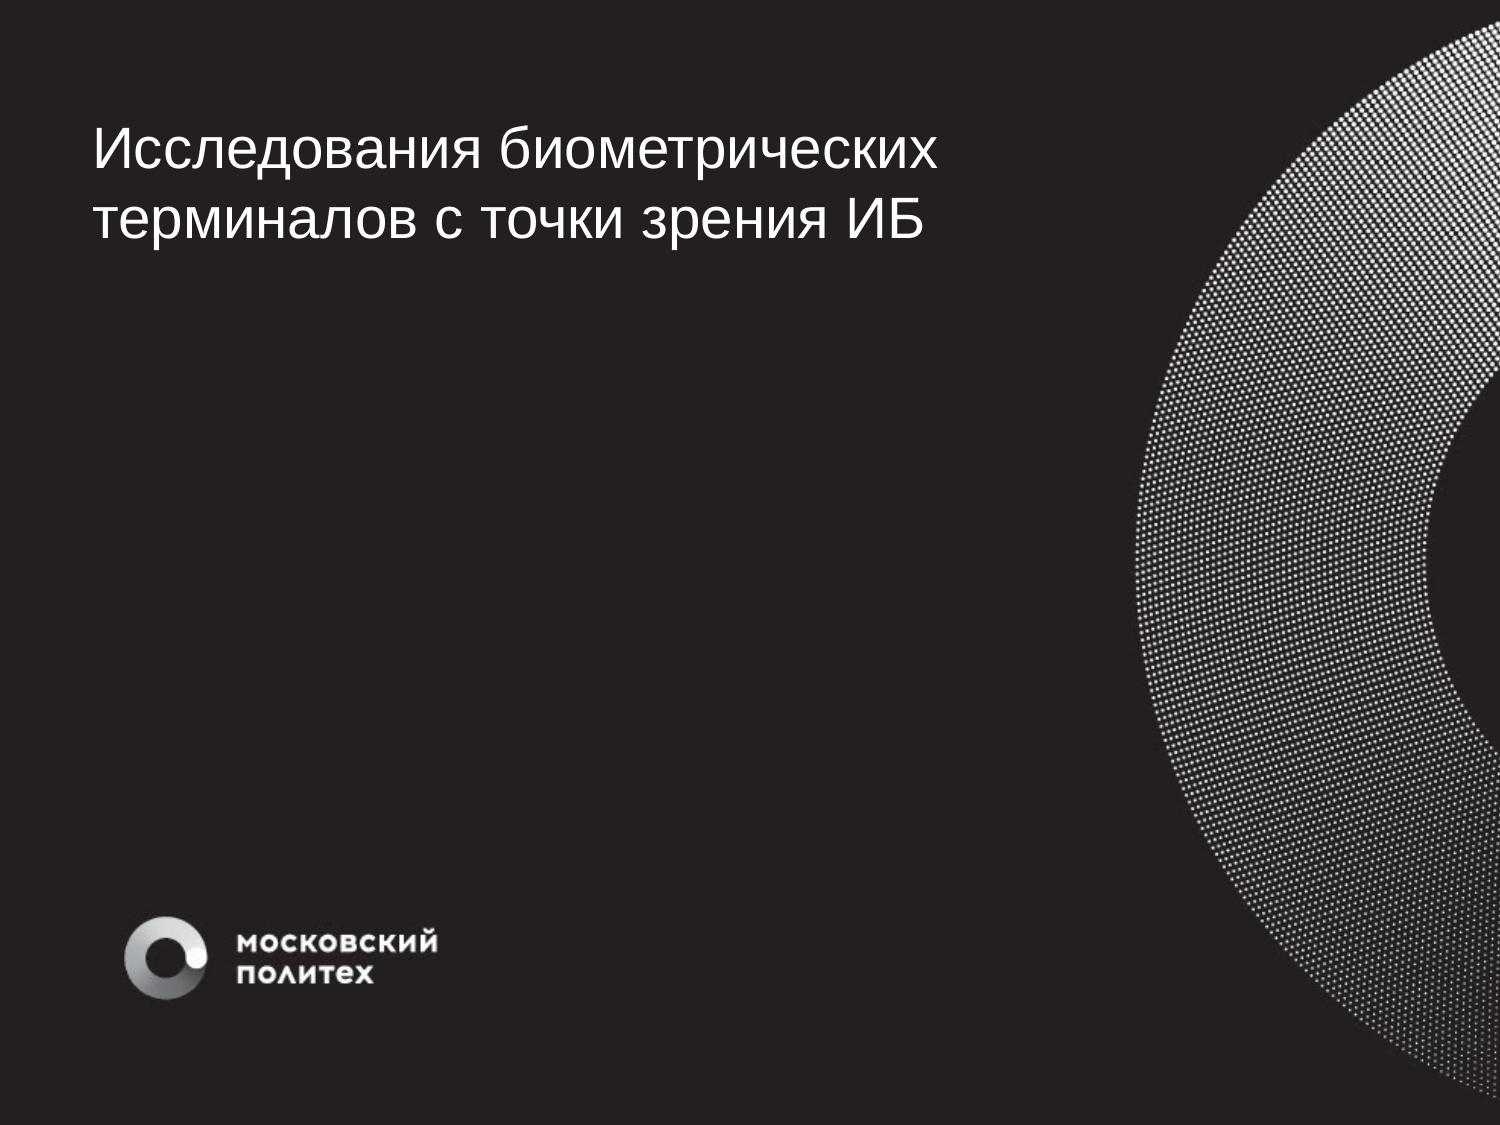

Исследования биометрических терминалов с точки зрения ИБ